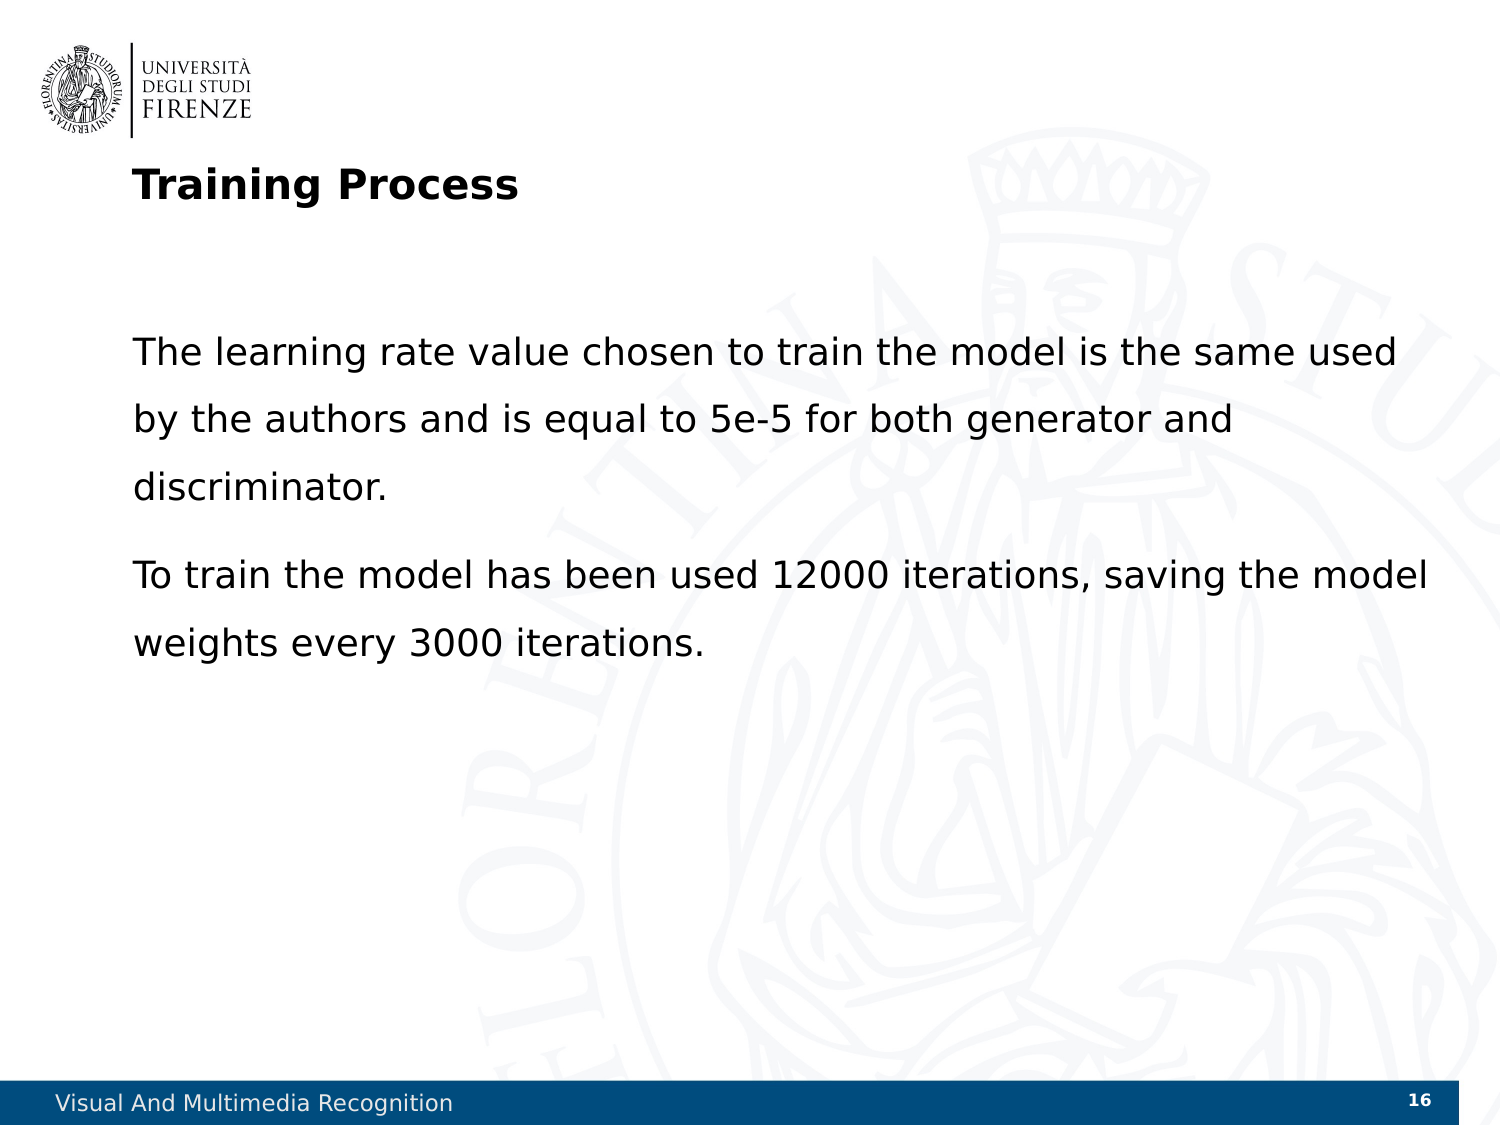

# Training Process
The learning rate value chosen to train the model is the same used by the authors and is equal to 5e-5 for both generator and discriminator.
To train the model has been used 12000 iterations, saving the model weights every 3000 iterations.
Visual And Multimedia Recognition